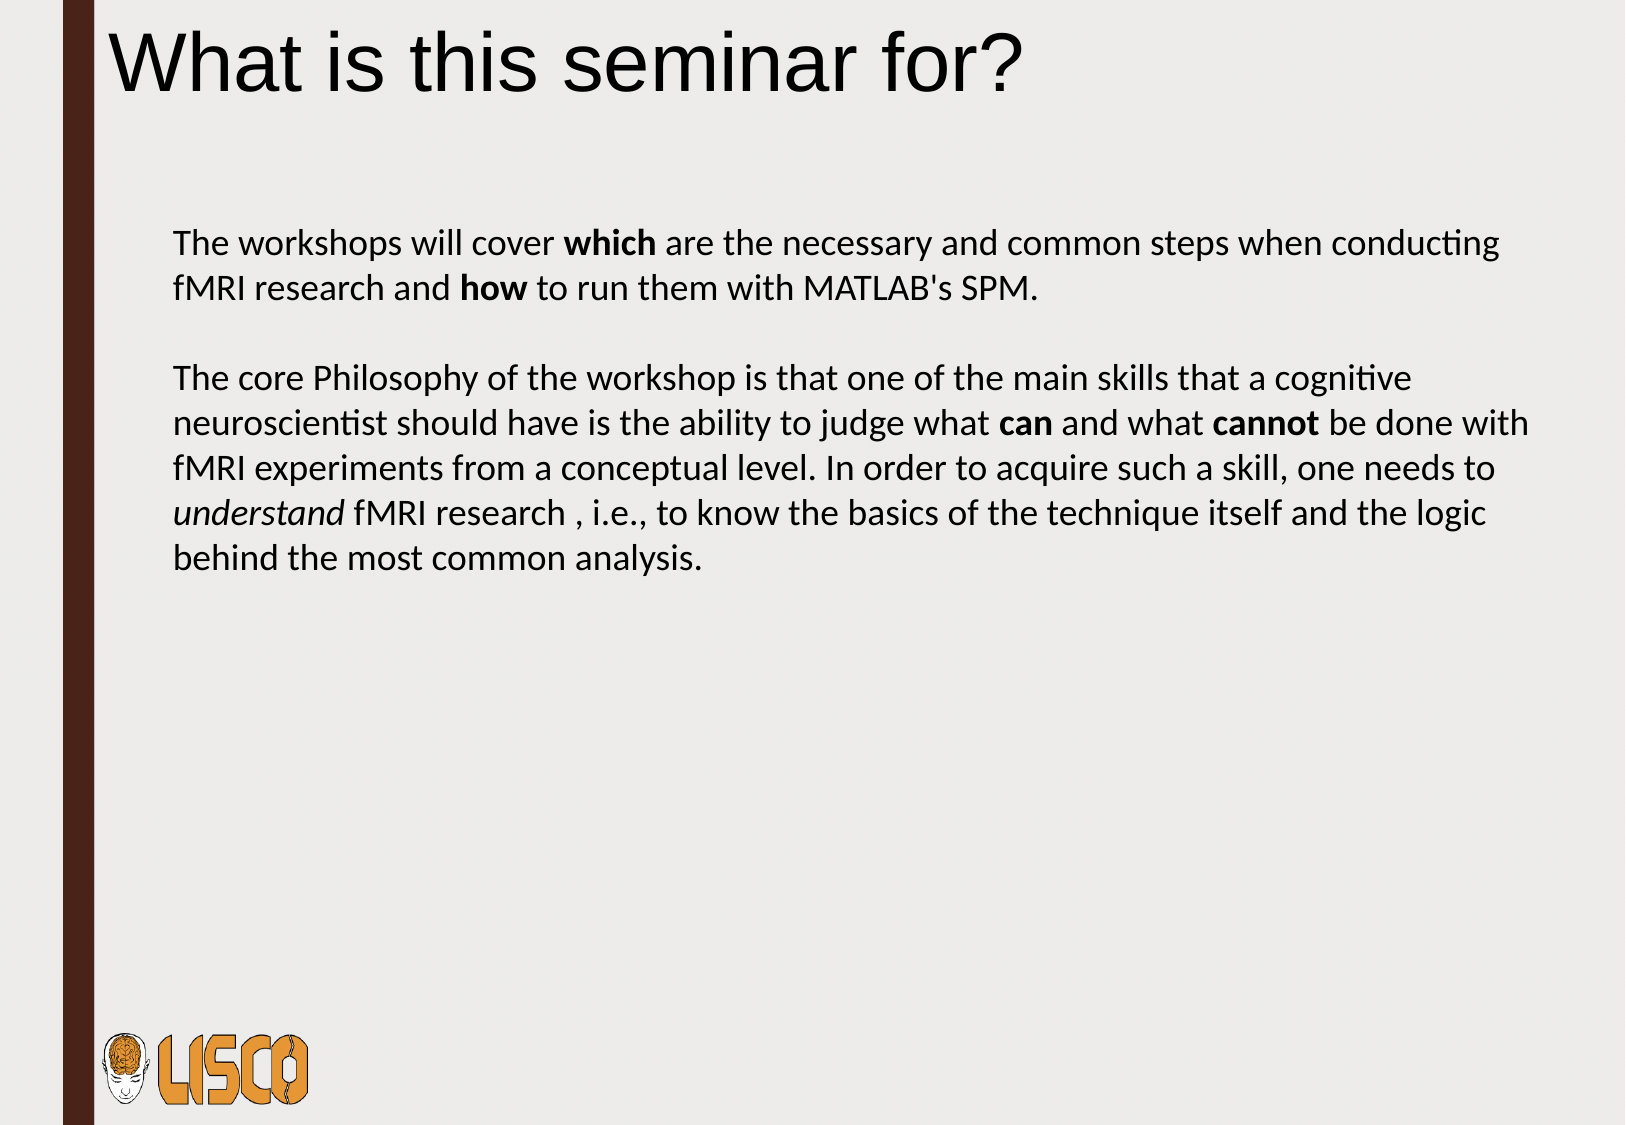

What is this seminar for?
The workshops will cover which are the necessary and common steps when conducting fMRI research and how to run them with MATLAB's SPM.

The core Philosophy of the workshop is that one of the main skills that a cognitive neuroscientist should have is the ability to judge what can and what cannot be done with fMRI experiments from a conceptual level. In order to acquire such a skill, one needs to understand fMRI research , i.e., to know the basics of the technique itself and the logic behind the most common analysis.